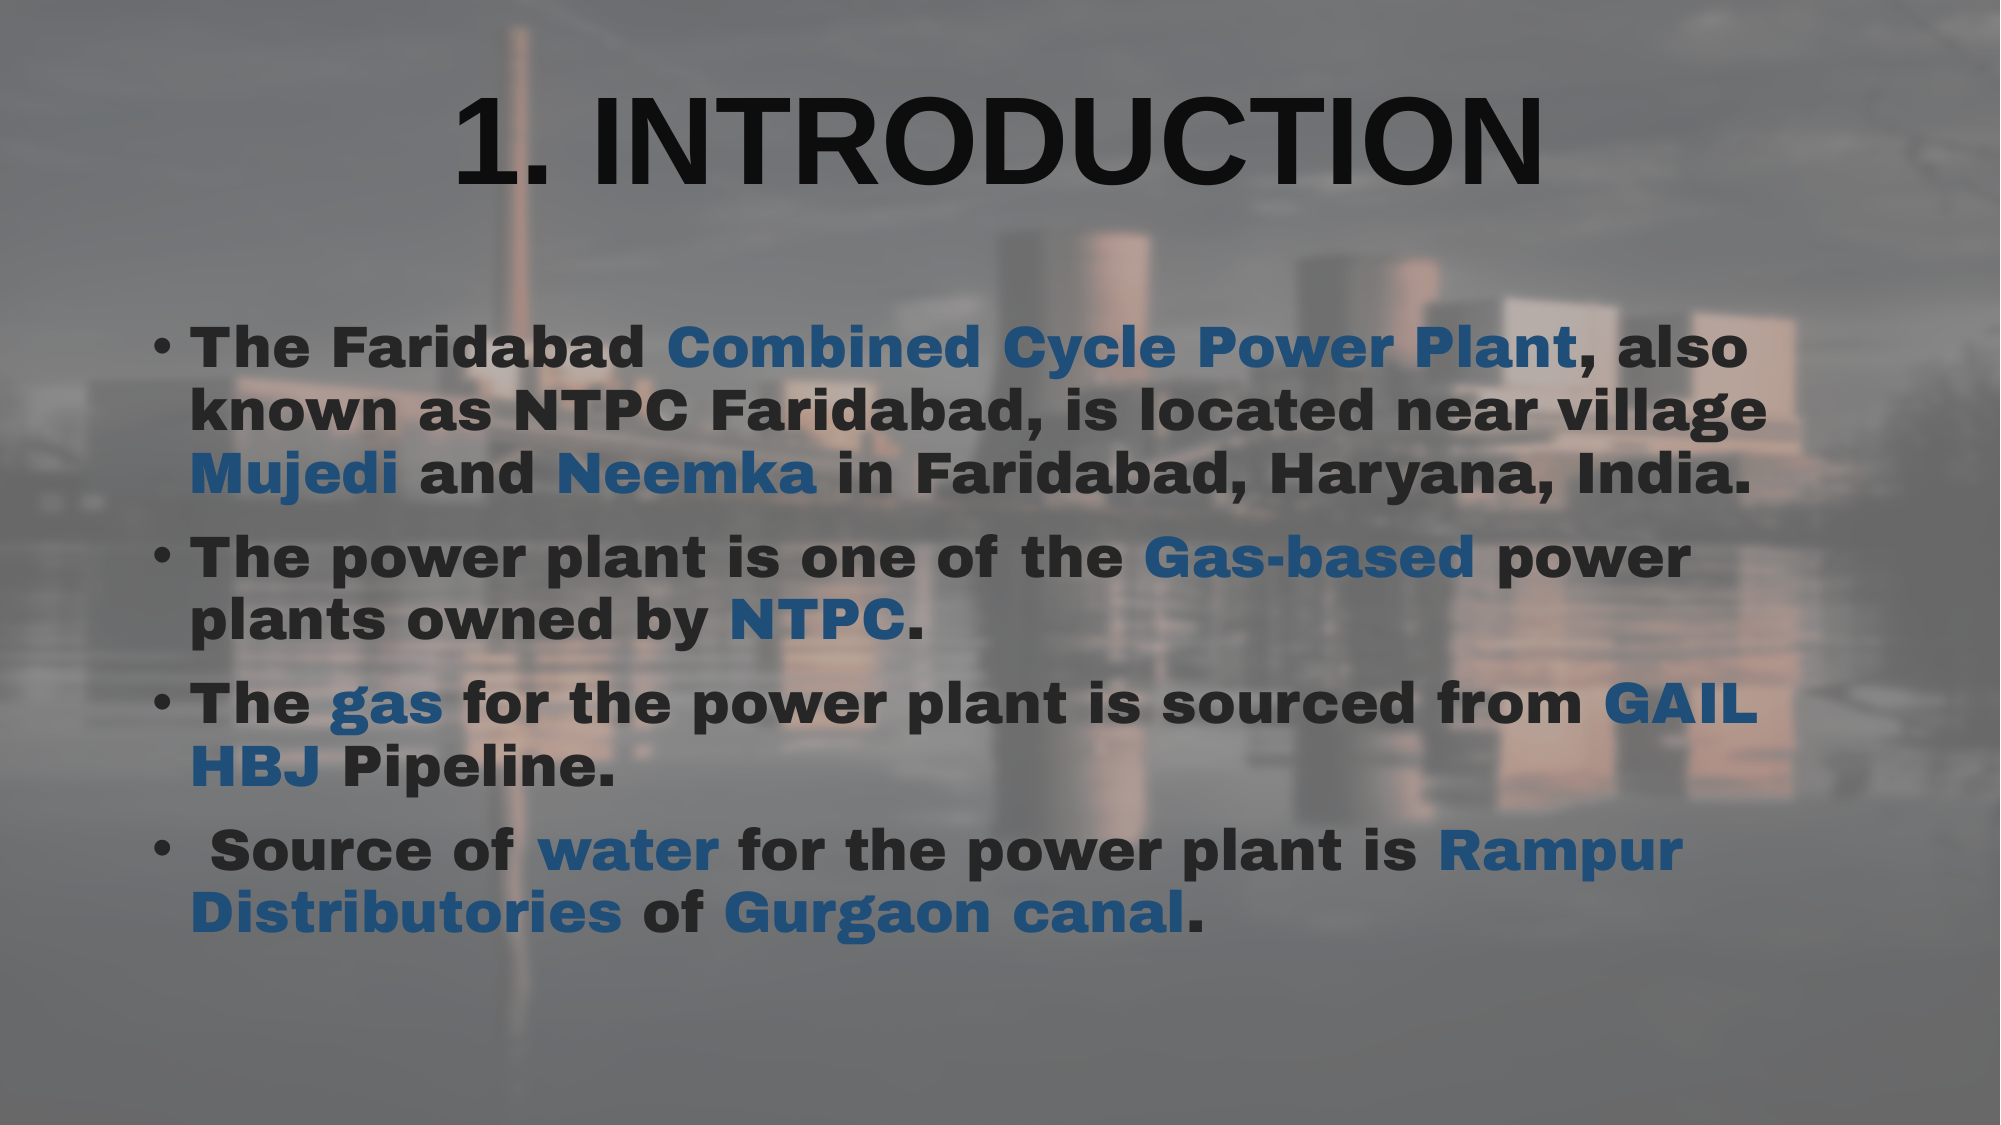

# 1. INTRODUCTION
The Faridabad Combined Cycle Power Plant, also known as NTPC Faridabad, is located near village Mujedi and Neemka in Faridabad, Haryana, India.
The power plant is one of the Gas-based power plants owned by NTPC.
The gas for the power plant is sourced from GAIL HBJ Pipeline.
 Source of water for the power plant is Rampur Distributories of Gurgaon canal.